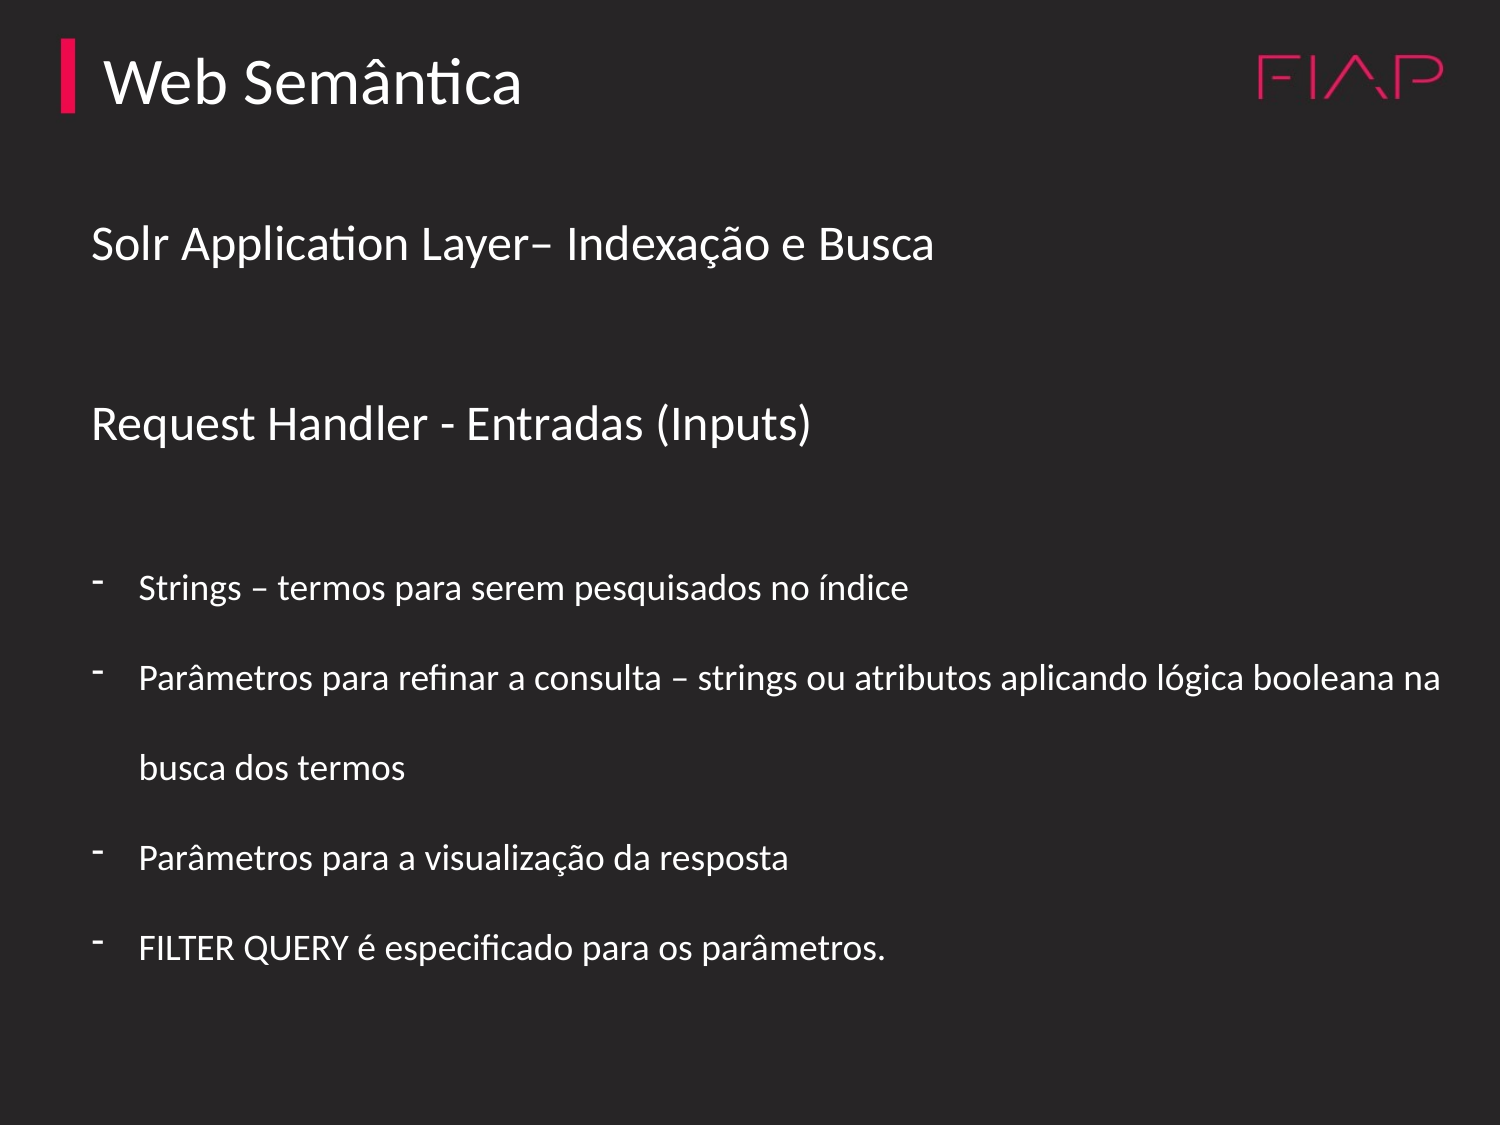

Web Semântica

Solr Application Layer– Indexação e Busca

Request Handler - Entradas (Inputs)

Strings – termos para serem pesquisados no índice
Parâmetros para refinar a consulta – strings ou atributos aplicando lógica booleana na busca dos termos
Parâmetros para a visualização da resposta
FILTER QUERY é especificado para os parâmetros.